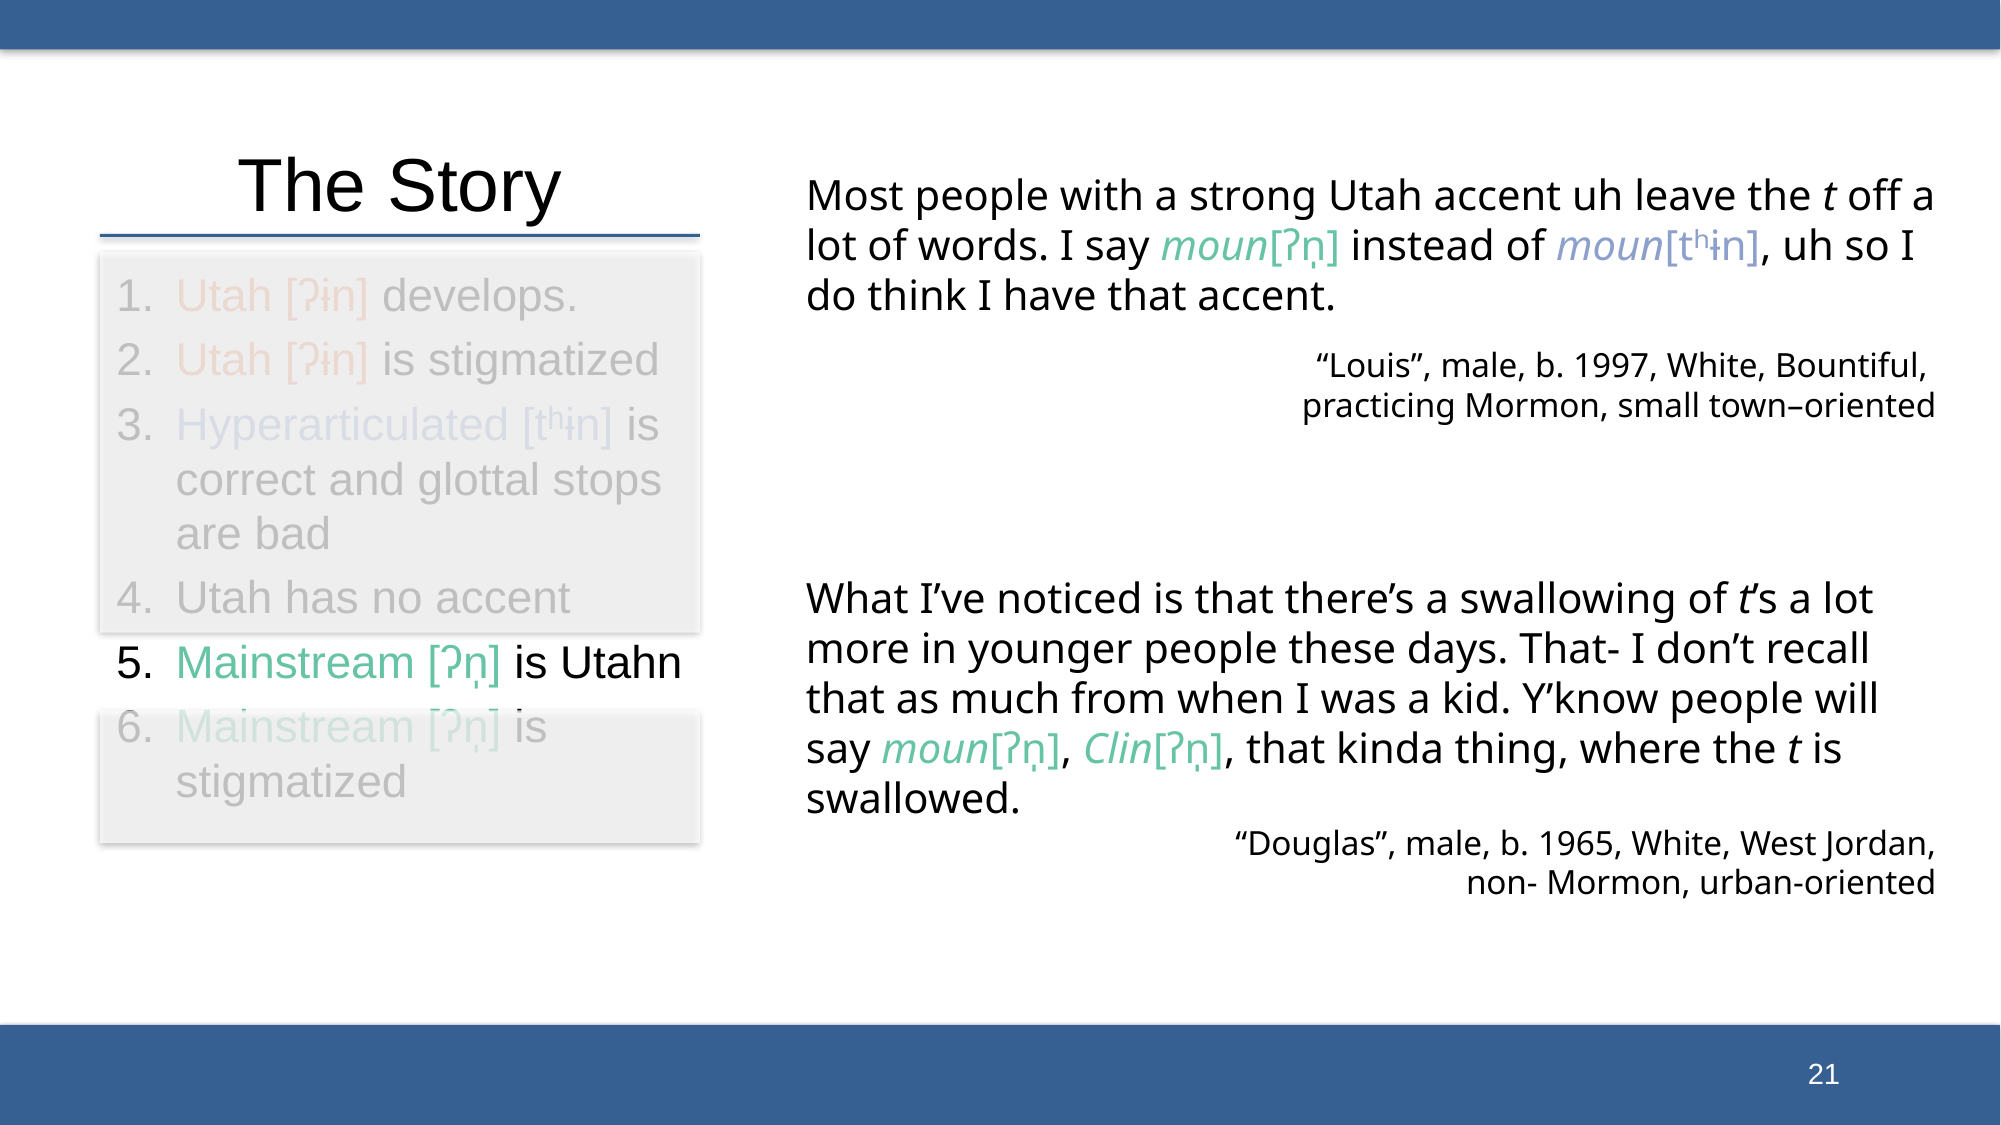

# The Story
Most people with a strong Utah accent uh leave the t off a lot of words. I say moun[ʔn̩] instead of moun[tʰɨn], uh so I do think I have that accent.

“Louis”, male, b. 1997, White, Bountiful,
practicing Mormon, small town–oriented

 Utah [ʔɨn] develops.
 Utah [ʔɨn] is stigmatized
 Hyperarticulated [tʰɨn] is
 correct and glottal stops
 are bad
 Utah has no accent
 Mainstream [ʔn̩] is Utahn
 Mainstream [ʔn̩] is
 stigmatized
What I’ve noticed is that there’s a swallowing of t’s a lot more in younger people these days. That- I don’t recall that as much from when I was a kid. Y’know people will say moun[ʔn̩], Clin[ʔn̩], that kinda thing, where the t is swallowed.
“Douglas”, male, b. 1965, White, West Jordan,
non- Mormon, urban-oriented

21